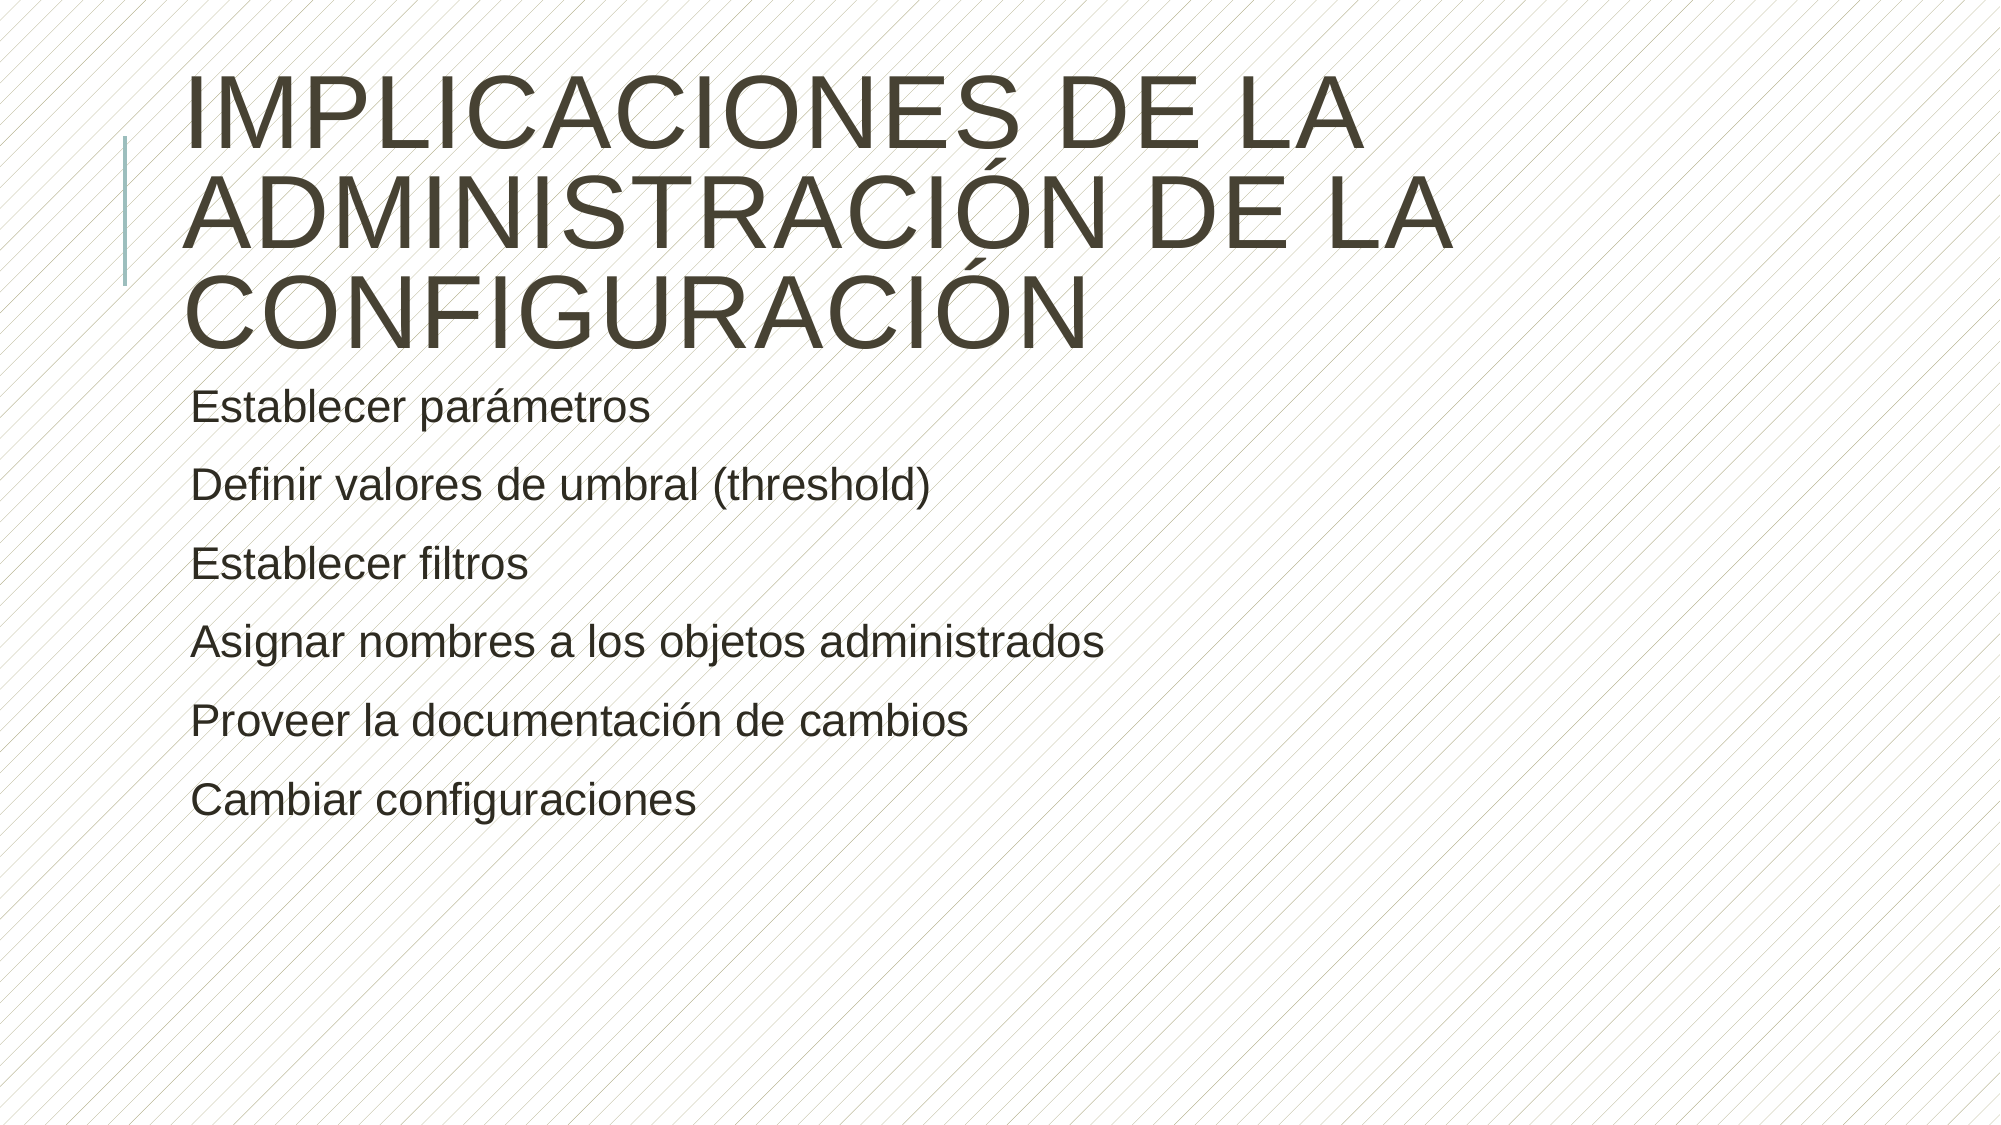

# Implicaciones de la Administración de la configuración
Establecer parámetros
Definir valores de umbral (threshold)
Establecer filtros
Asignar nombres a los objetos administrados
Proveer la documentación de cambios
Cambiar configuraciones